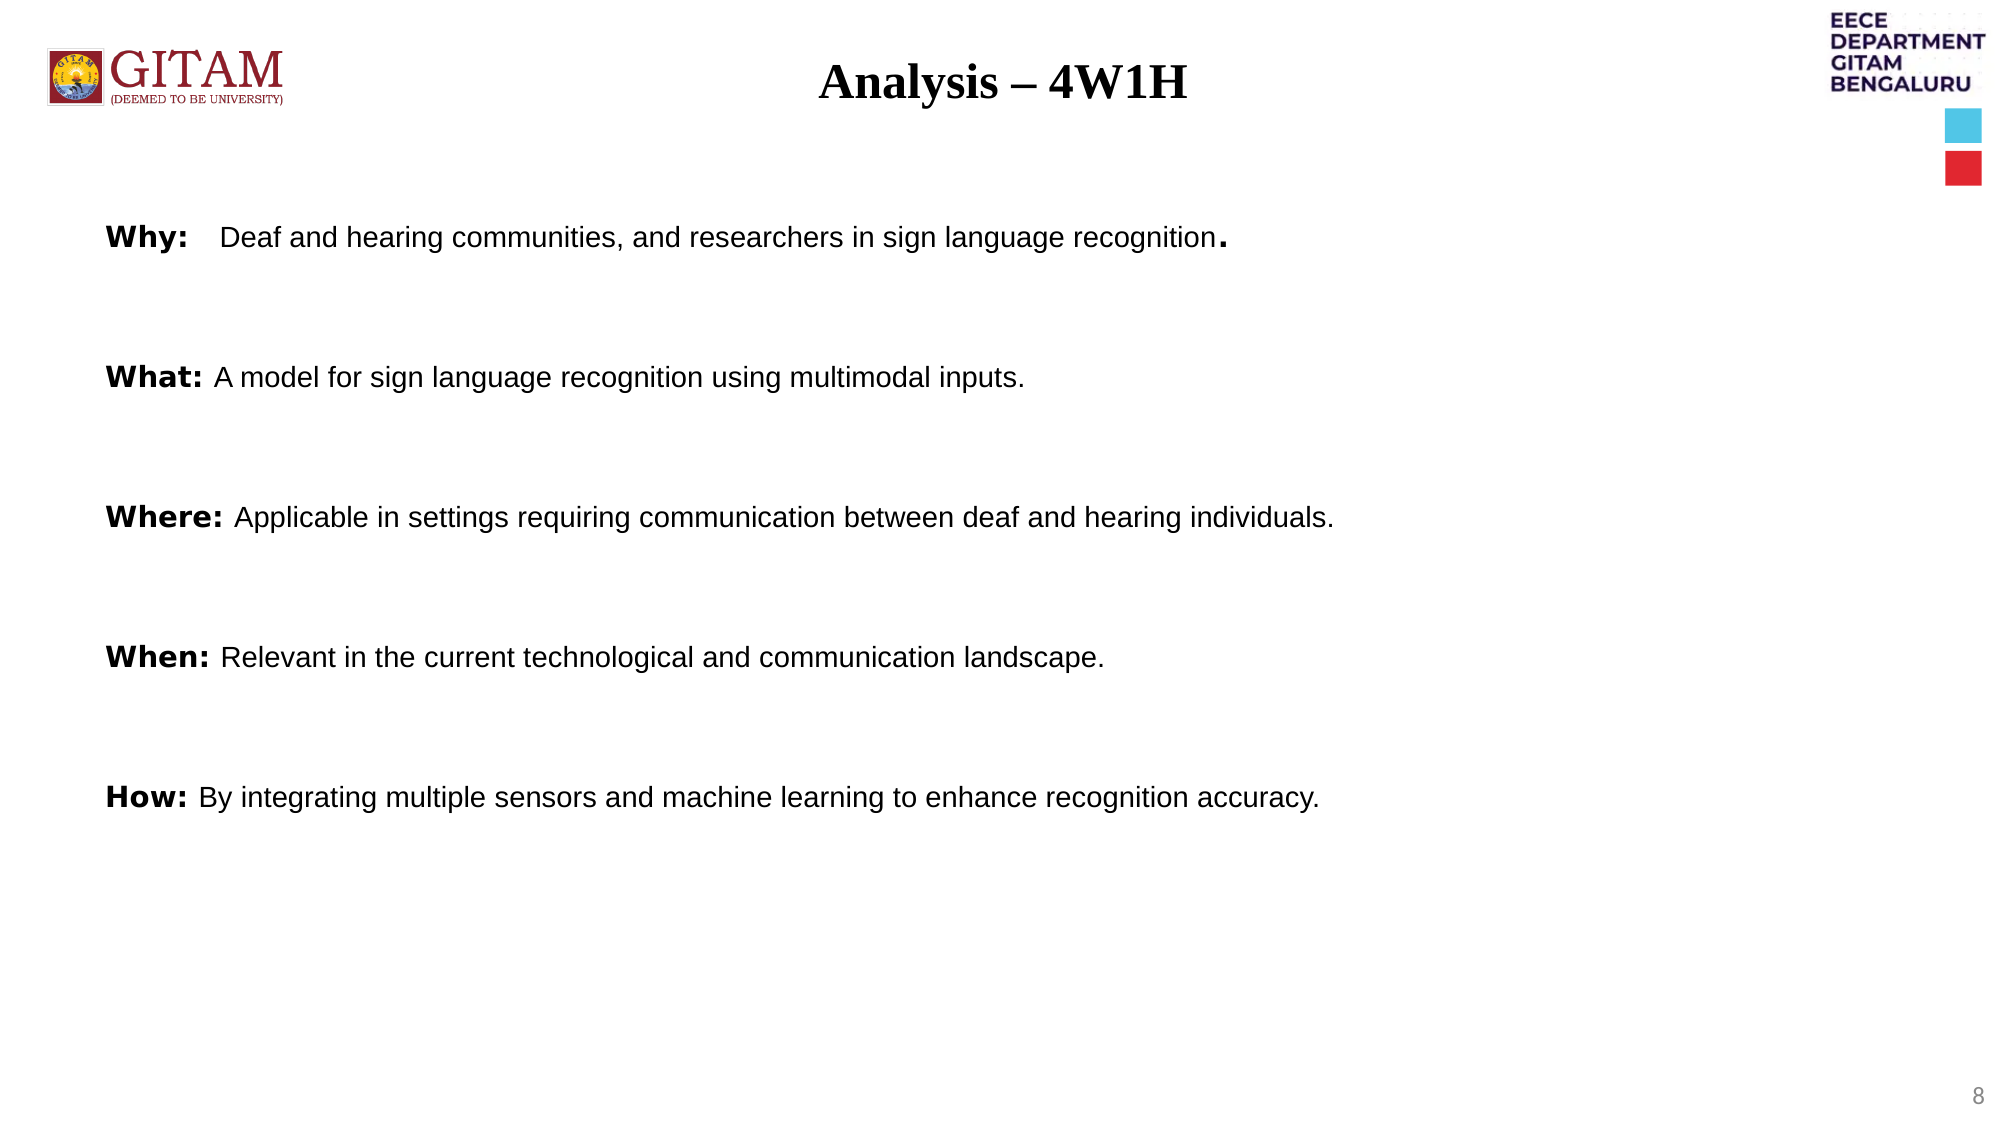

Analysis – 4W1H
Why:   Deaf and hearing communities, and researchers in sign language recognition.

What: A model for sign language recognition using multimodal inputs.

Where: Applicable in settings requiring communication between deaf and hearing individuals.

When: Relevant in the current technological and communication landscape.

How: By integrating multiple sensors and machine learning to enhance recognition accuracy.

8